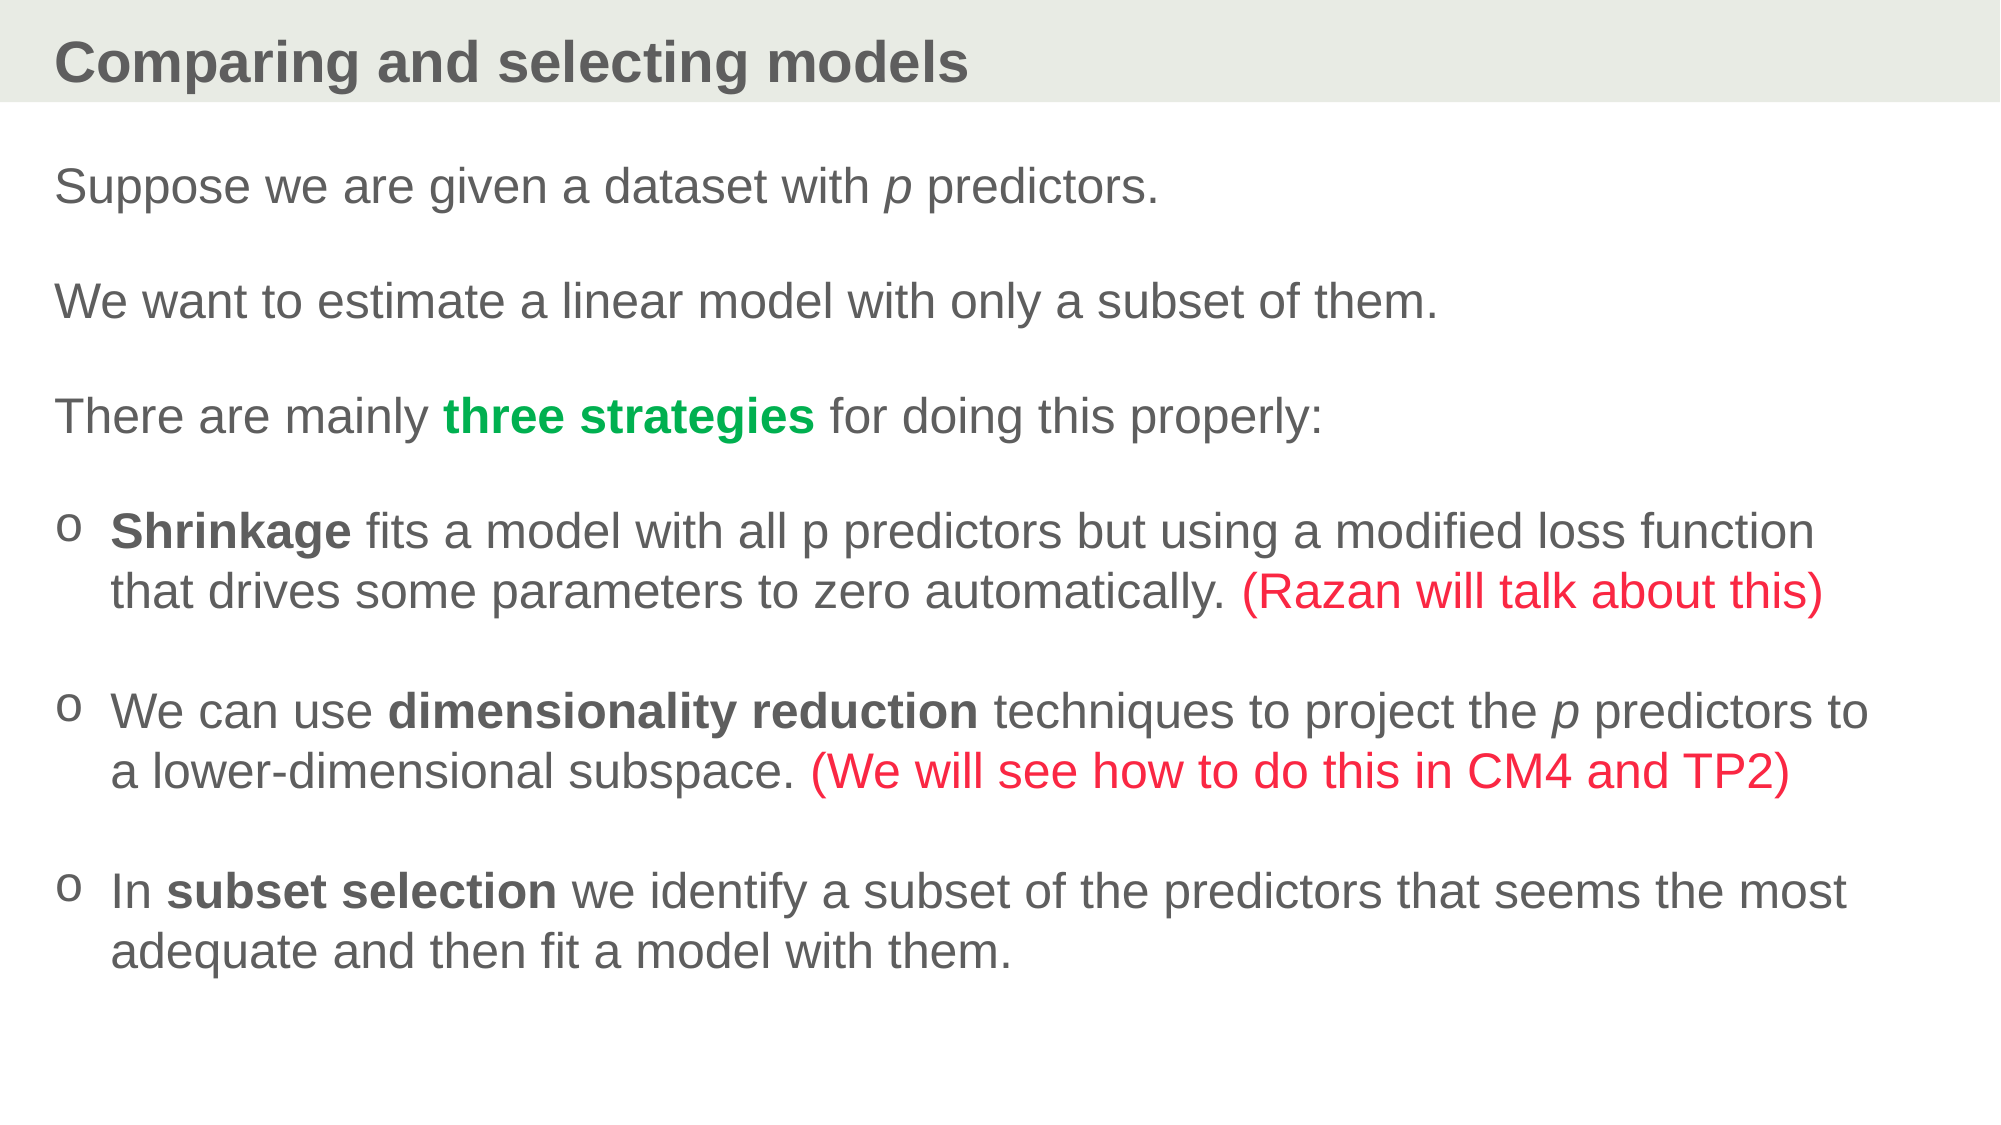

Comparing and selecting models
Suppose we are given a dataset with p predictors.

We want to estimate a linear model with only a subset of them.

There are mainly three strategies for doing this properly:

Shrinkage fits a model with all p predictors but using a modified loss function that drives some parameters to zero automatically. (Razan will talk about this)

We can use dimensionality reduction techniques to project the p predictors to a lower-dimensional subspace. (We will see how to do this in CM4 and TP2)

In subset selection we identify a subset of the predictors that seems the most adequate and then fit a model with them.